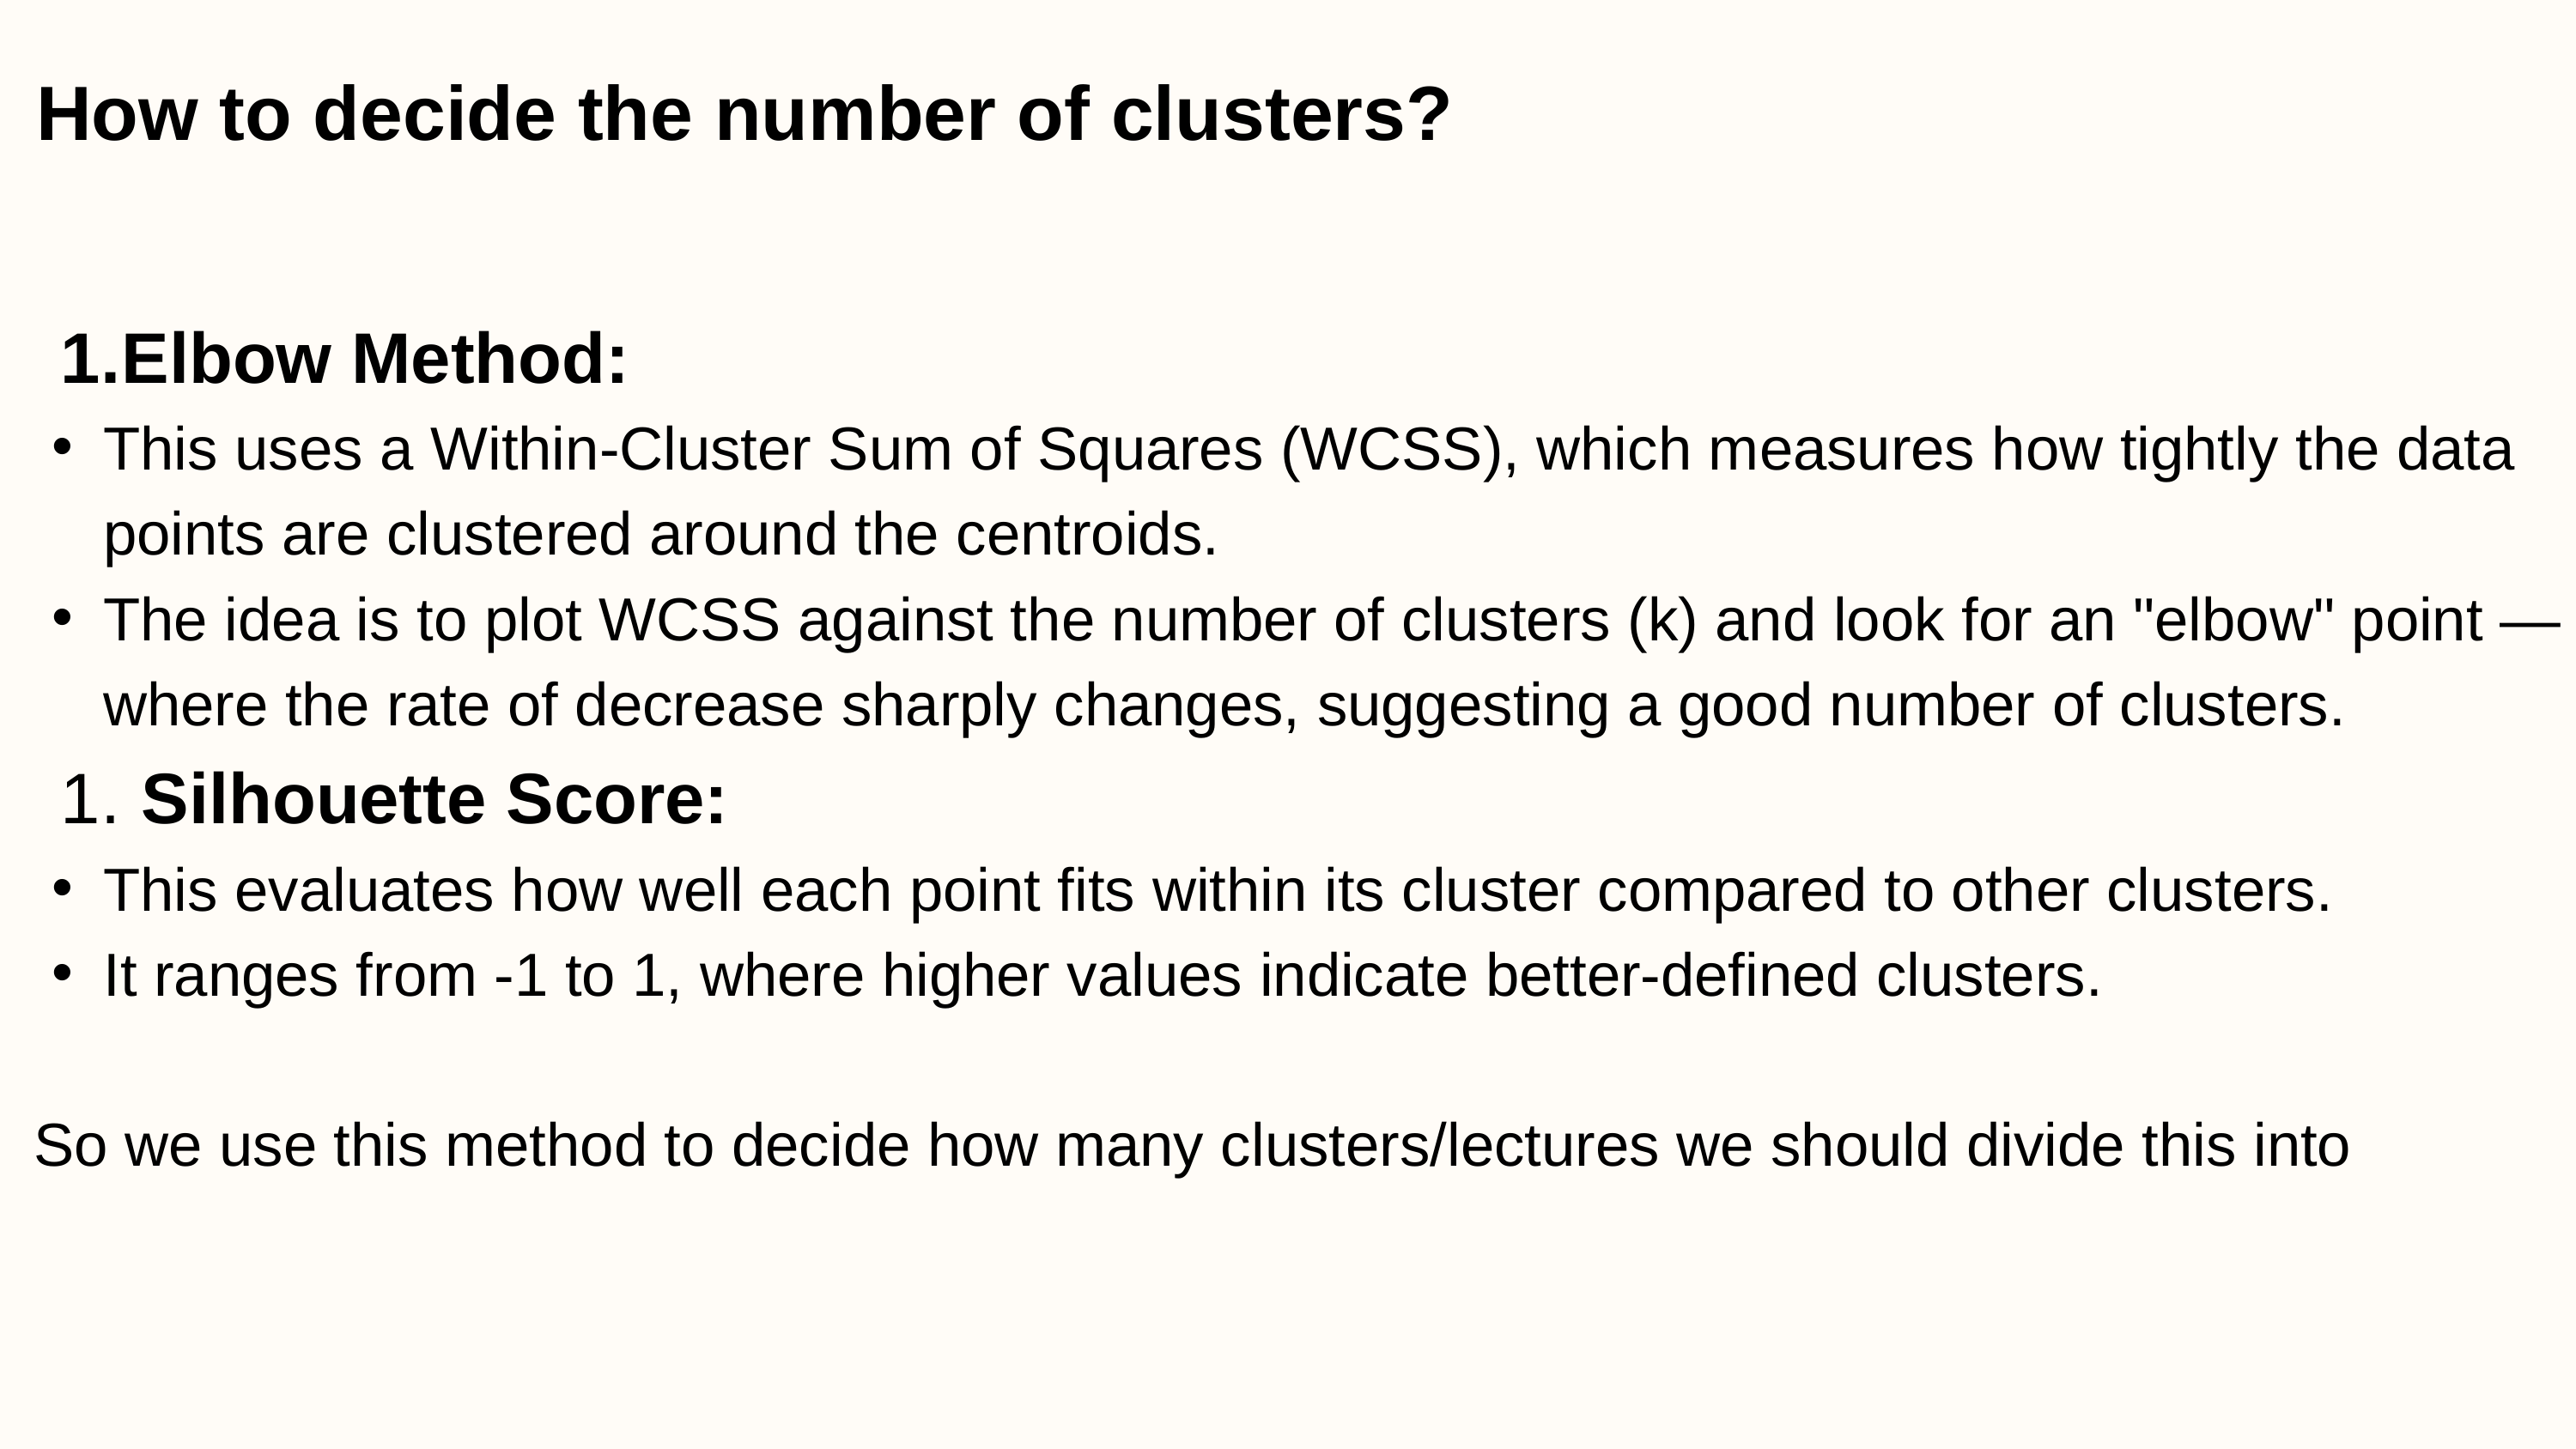

How to decide the number of clusters?

Elbow Method:
This uses a Within-Cluster Sum of Squares (WCSS), which measures how tightly the data points are clustered around the centroids.
The idea is to plot WCSS against the number of clusters (k) and look for an "elbow" point — where the rate of decrease sharply changes, suggesting a good number of clusters.
 Silhouette Score:
This evaluates how well each point fits within its cluster compared to other clusters.
It ranges from -1 to 1, where higher values indicate better-defined clusters.

  So we use this method to decide how many clusters/lectures we should divide this into